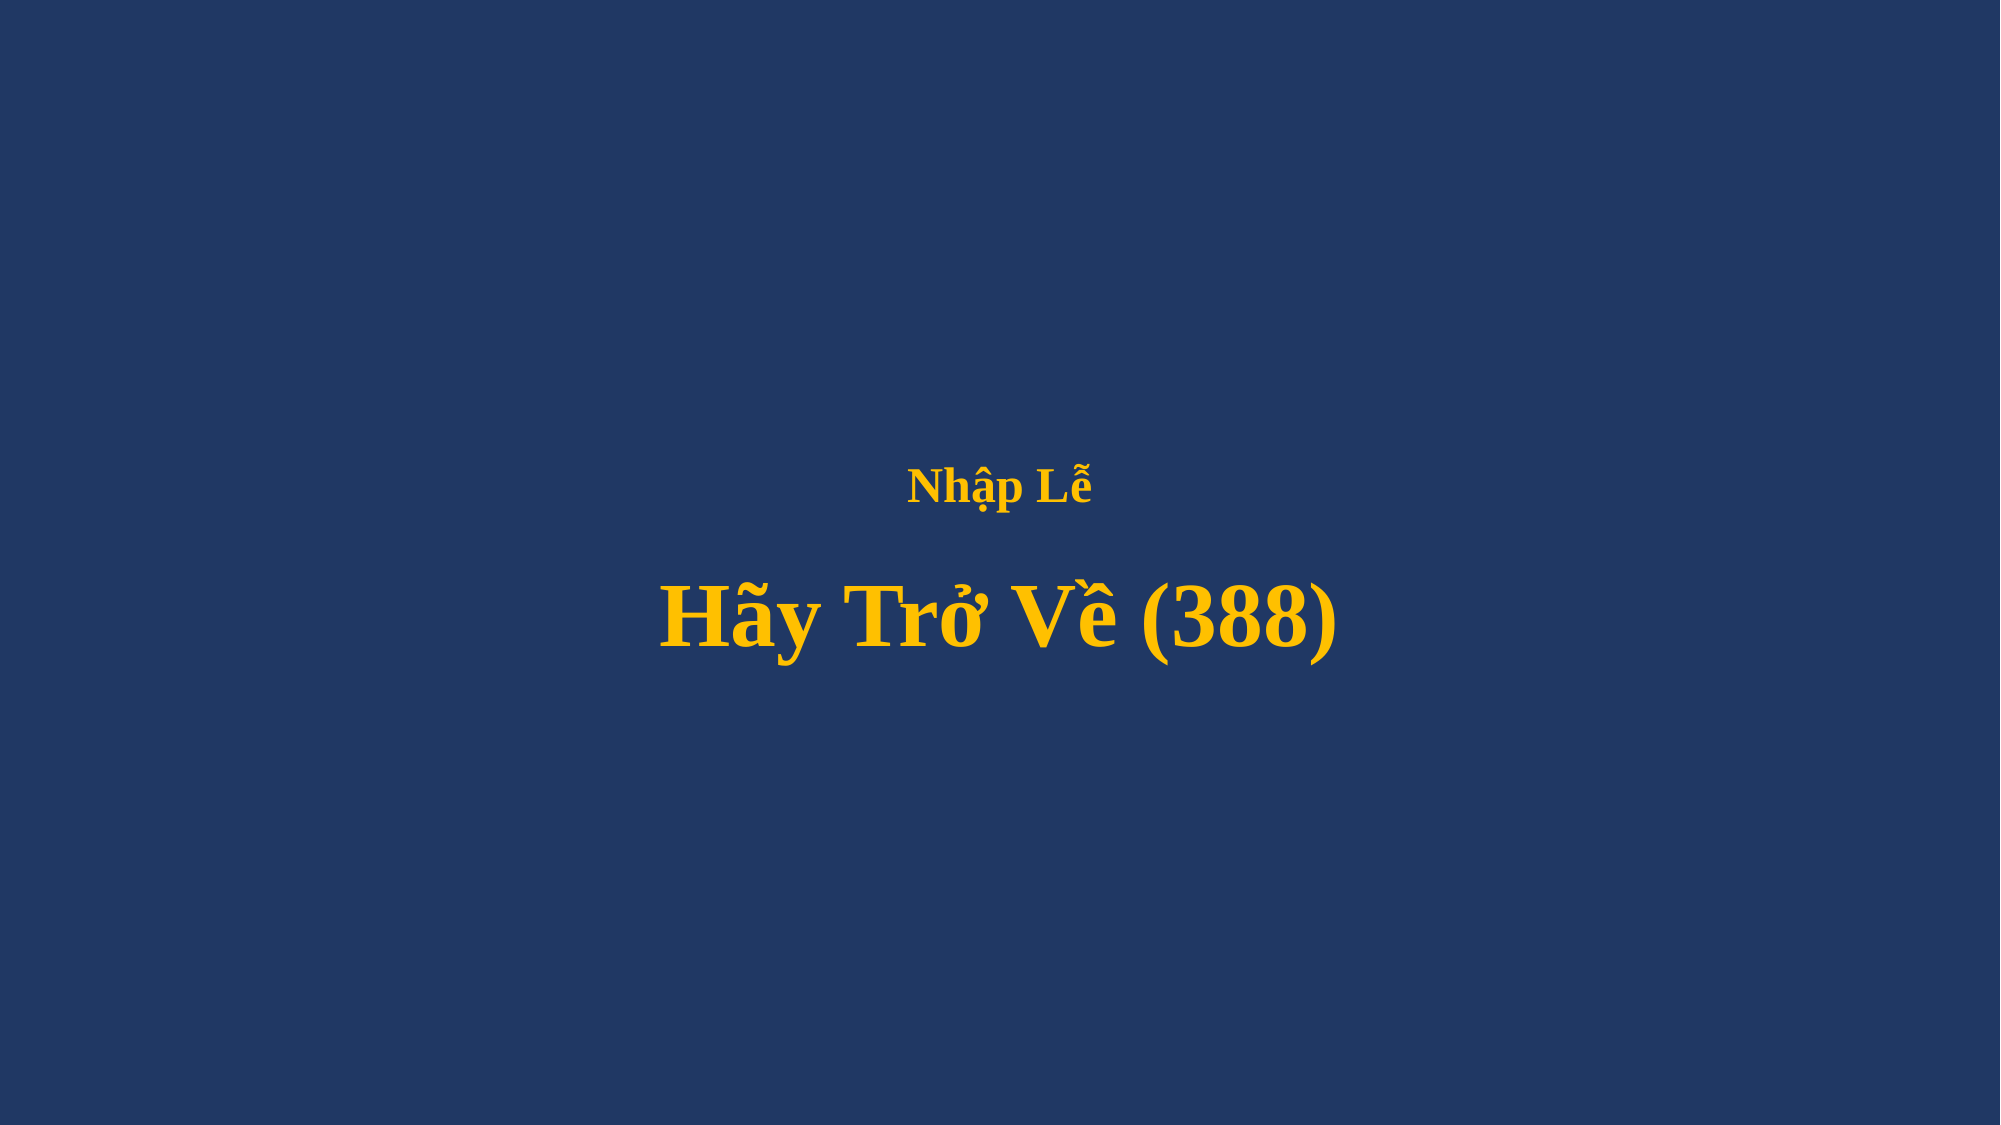

# Nhập Lễ Hãy Trở Về (388)